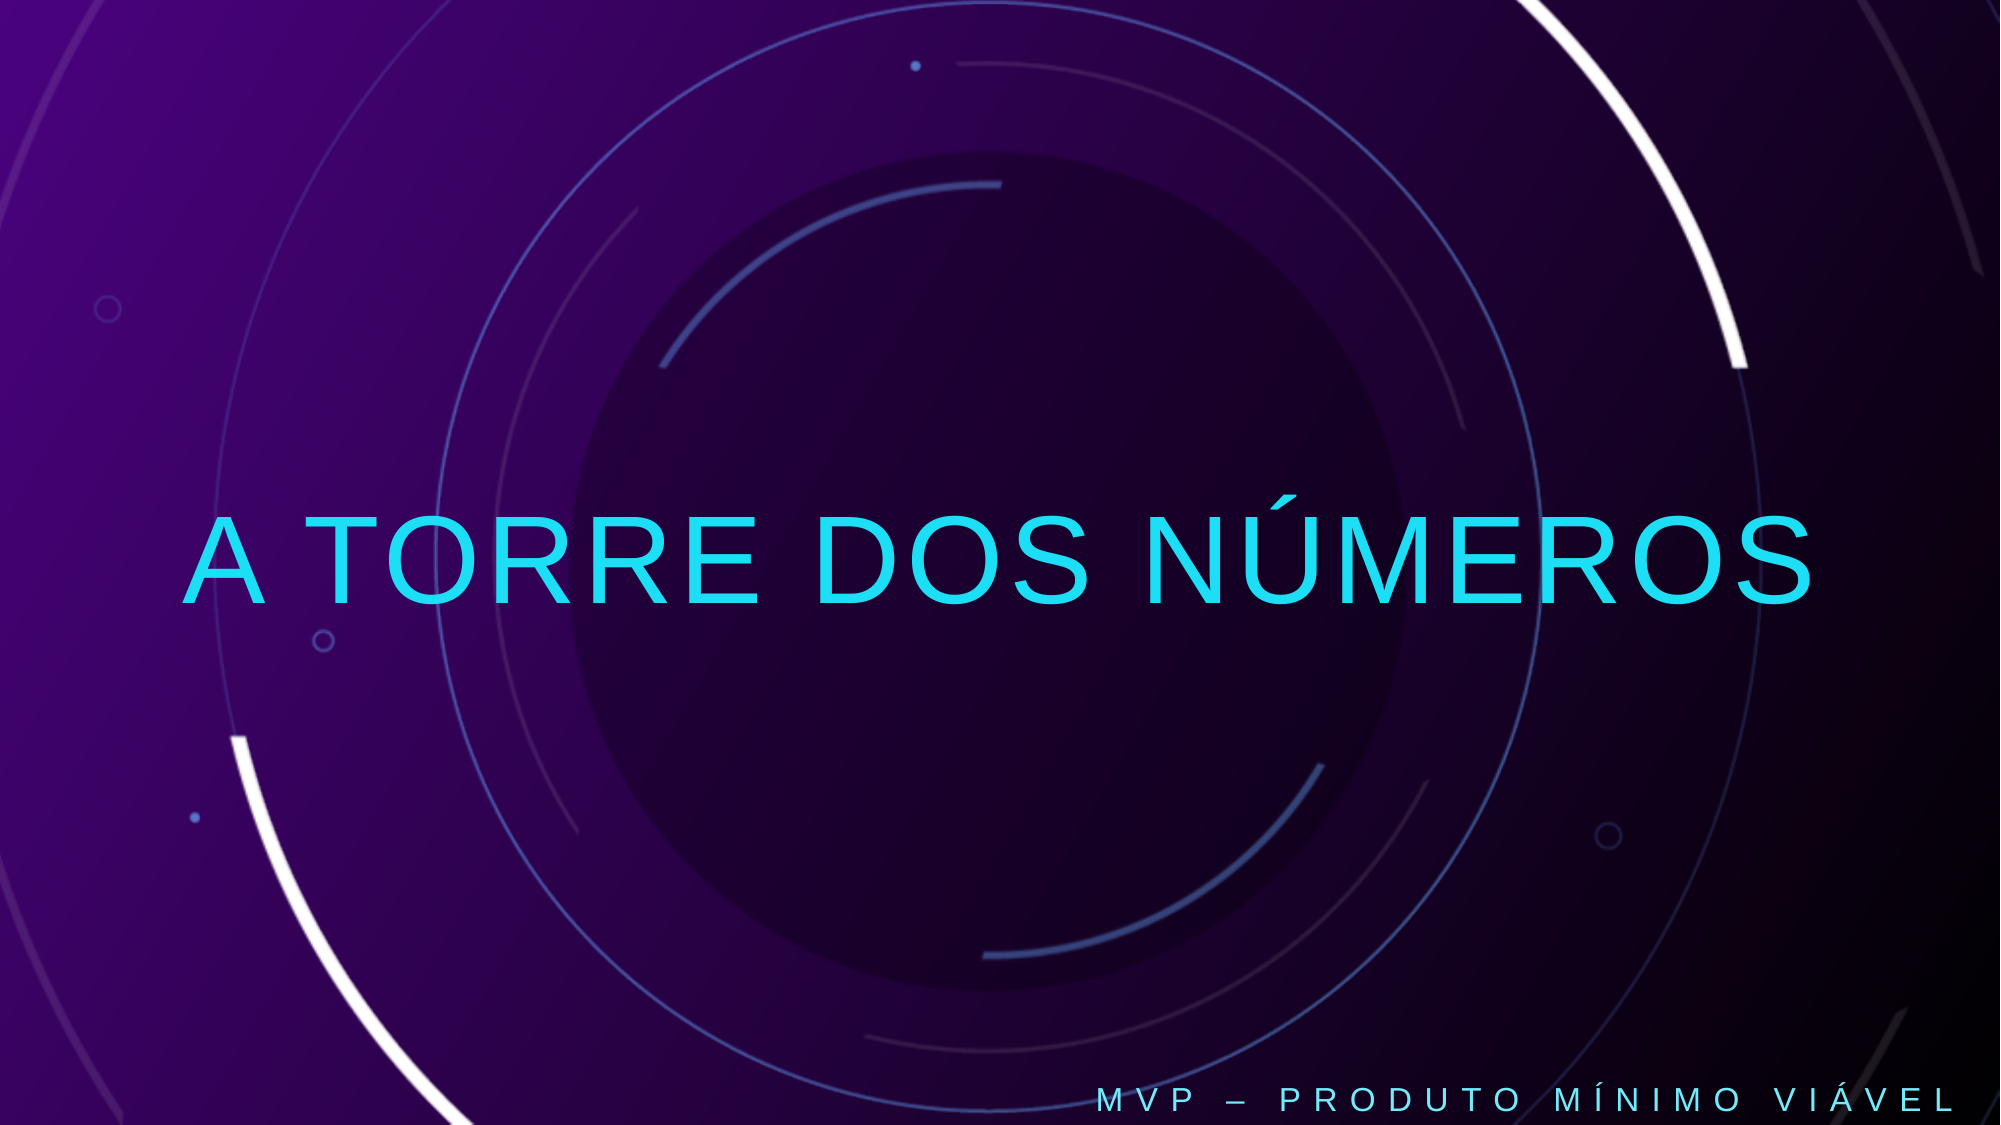

# A TORRE DOS NÚMEROS
MVP – Produto Mínimo Viável